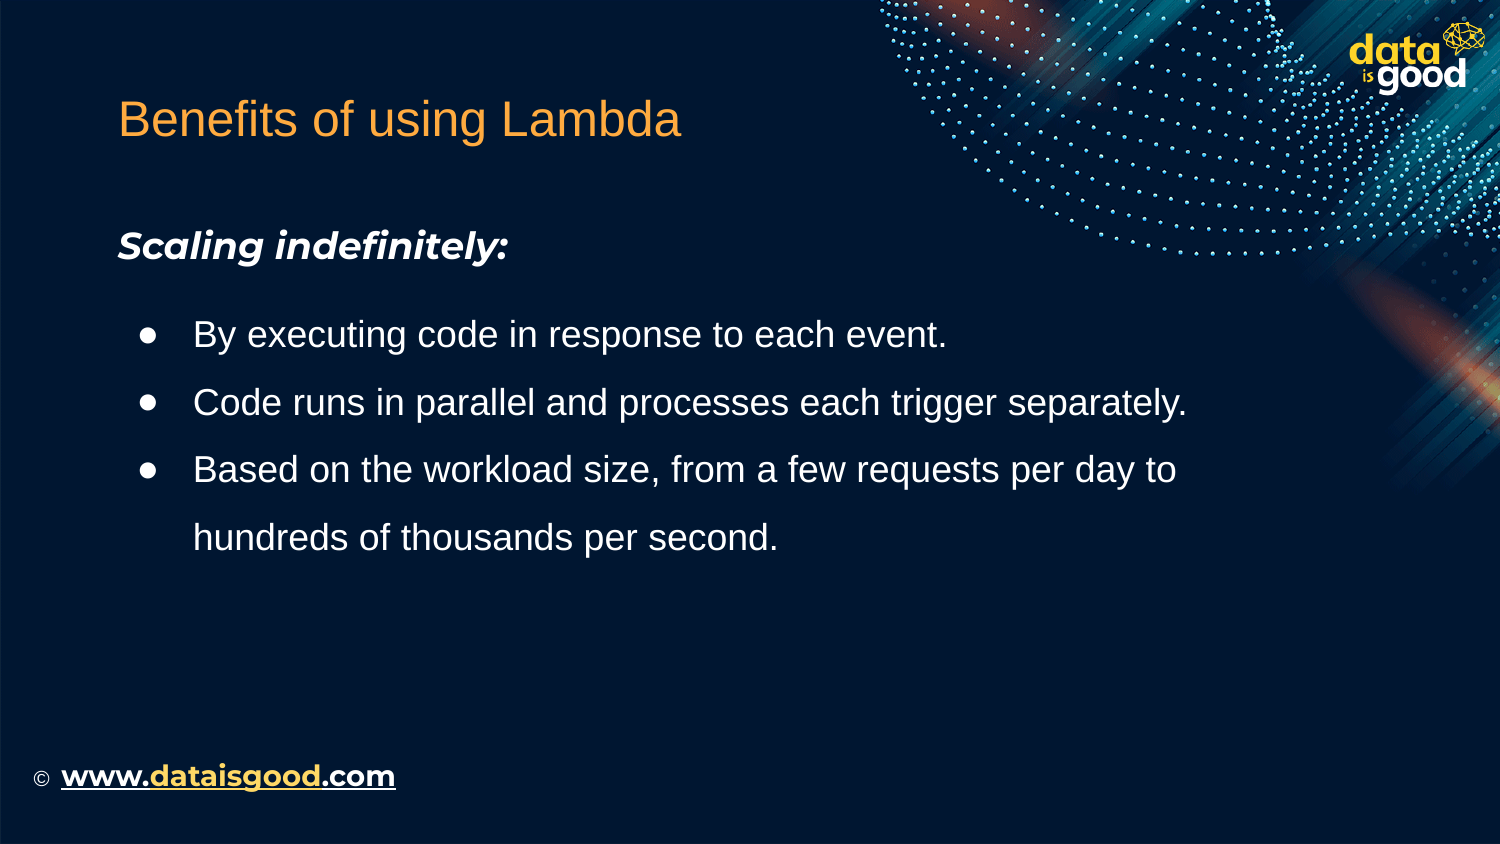

# Benefits of using Lambda
Scaling indefinitely:
By executing code in response to each event.
Code runs in parallel and processes each trigger separately.
Based on the workload size, from a few requests per day to hundreds of thousands per second.